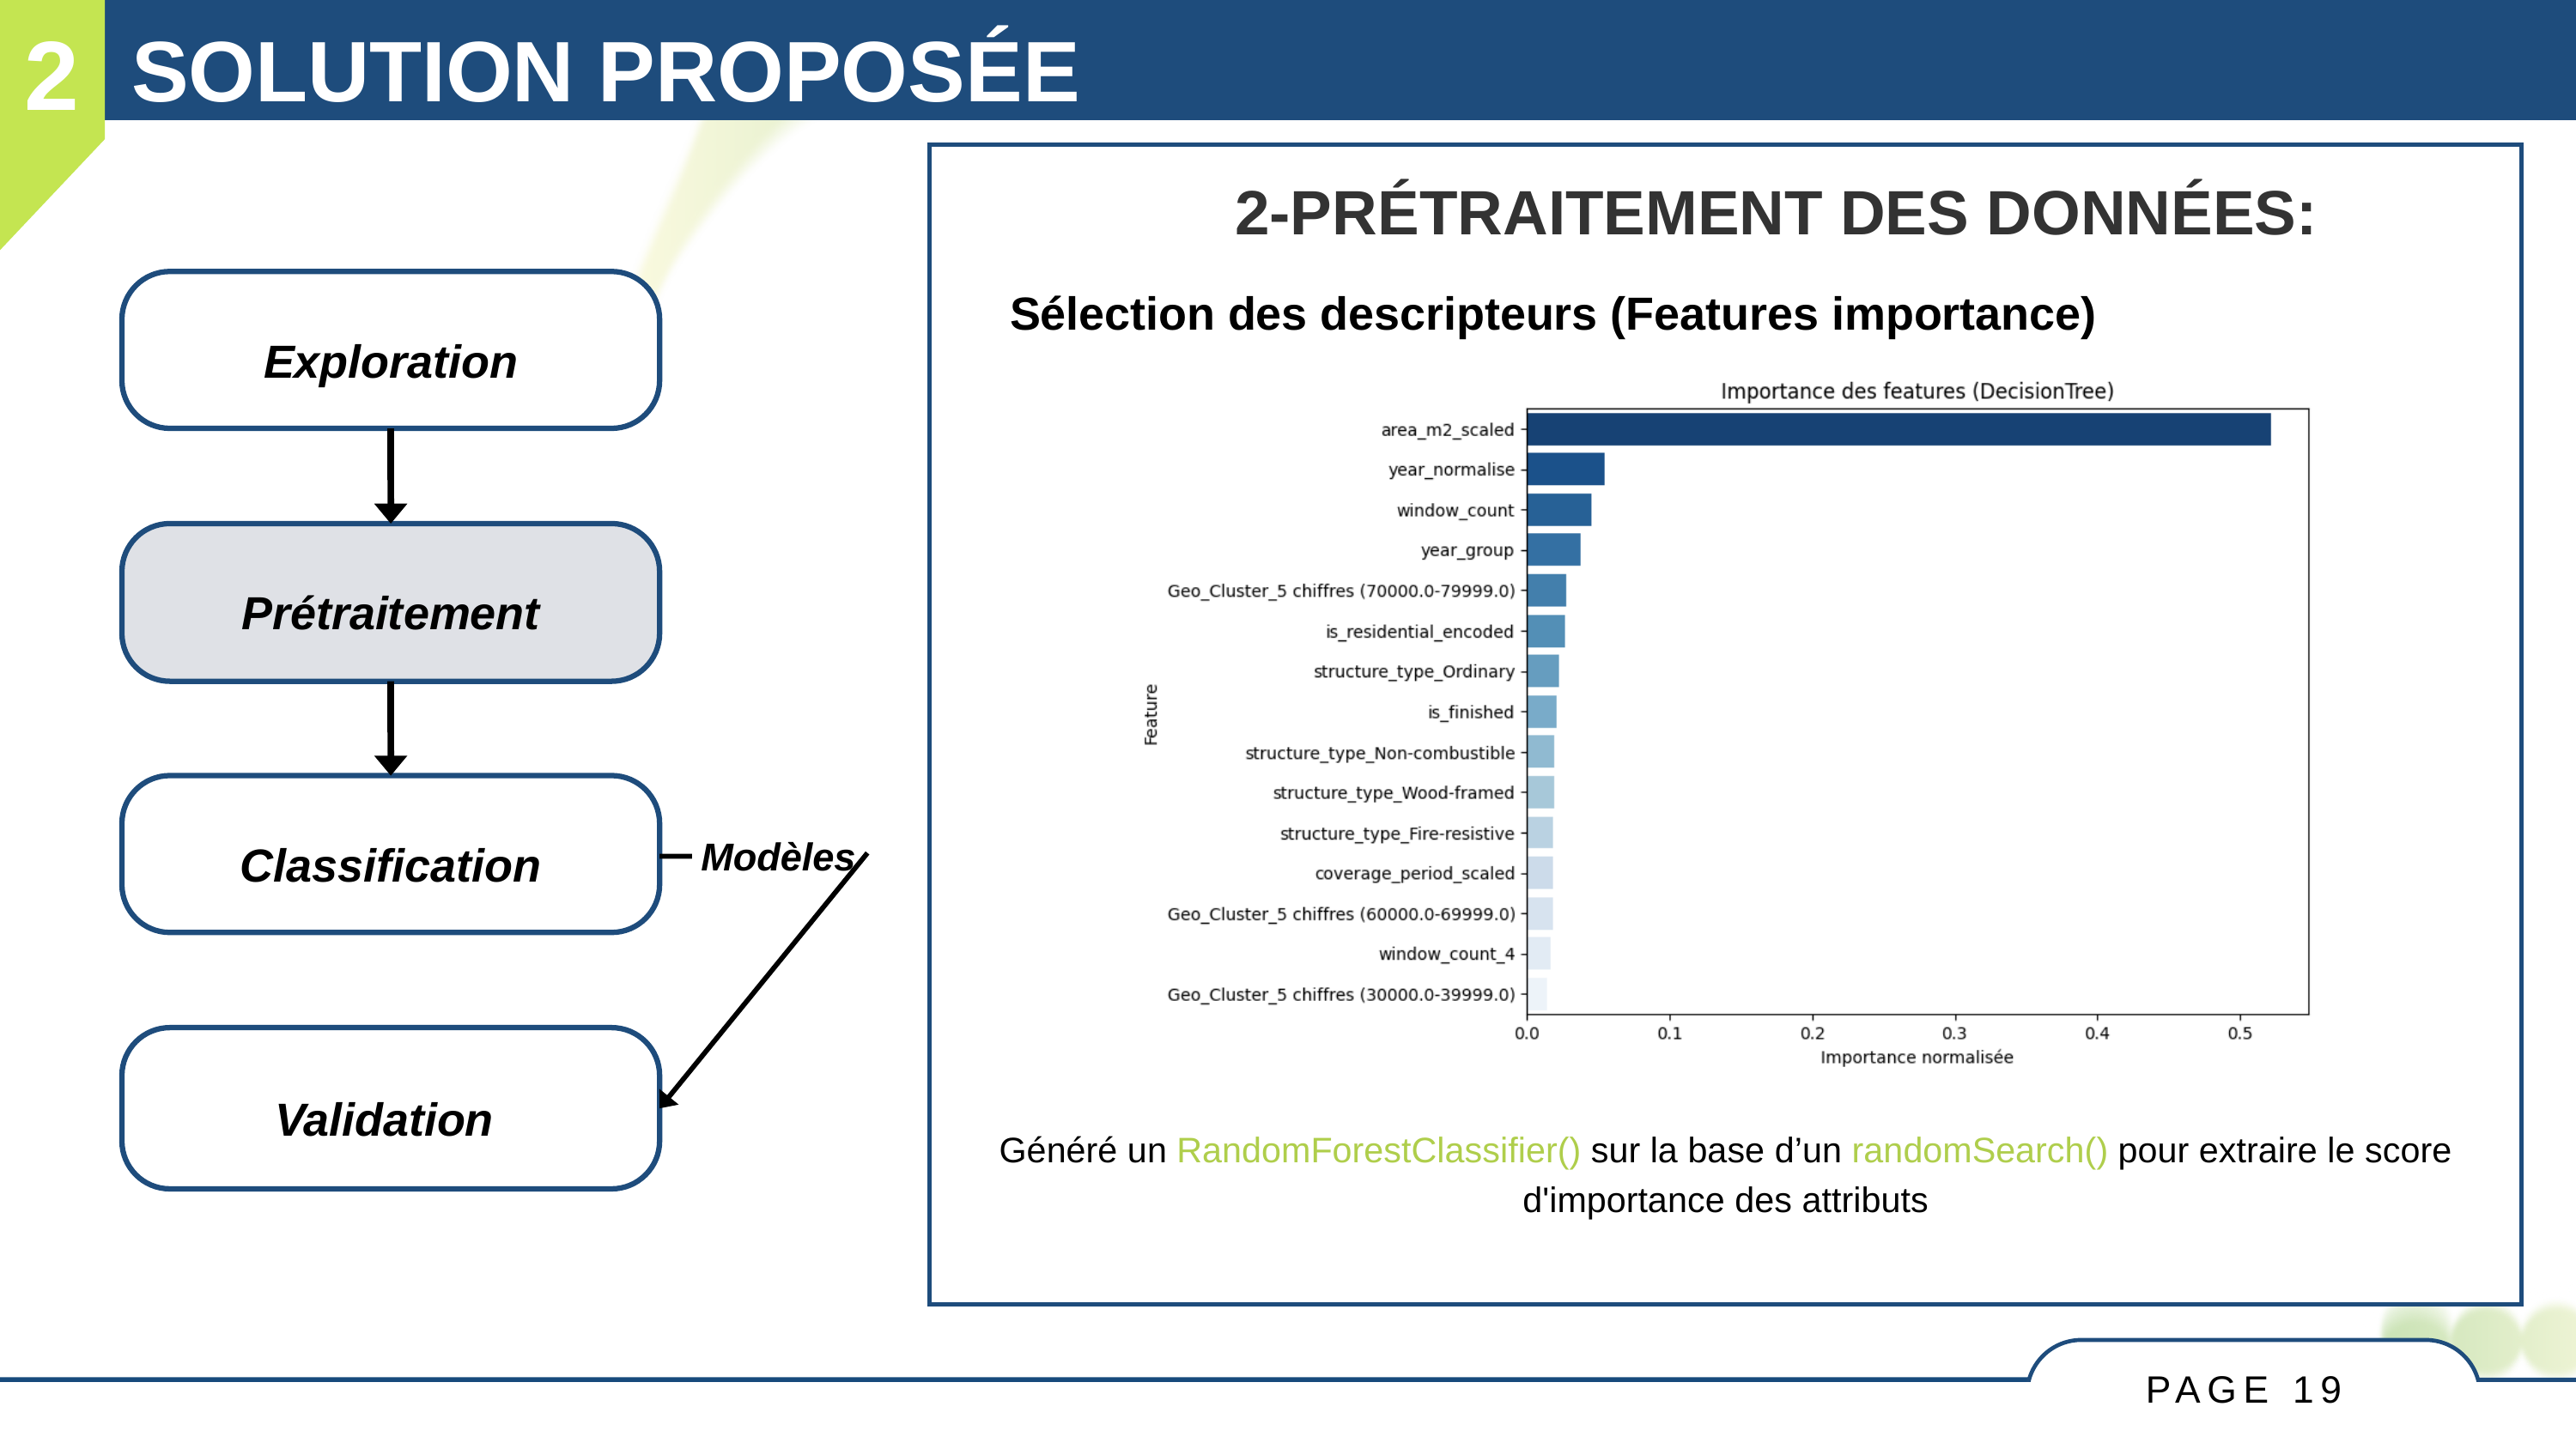

2

SOLUTION PROPOSÉE

on
2-PRÉTRAITEMENT DES DONNÉES:

Exploration

Prétraitement

  Modèles
Classification

Validation
Sélection des descripteurs (Features importance)

Généré un RandomForestClassifier() sur la base d’un randomSearch() pour extraire le score d'importance des attributs

PAGE 19